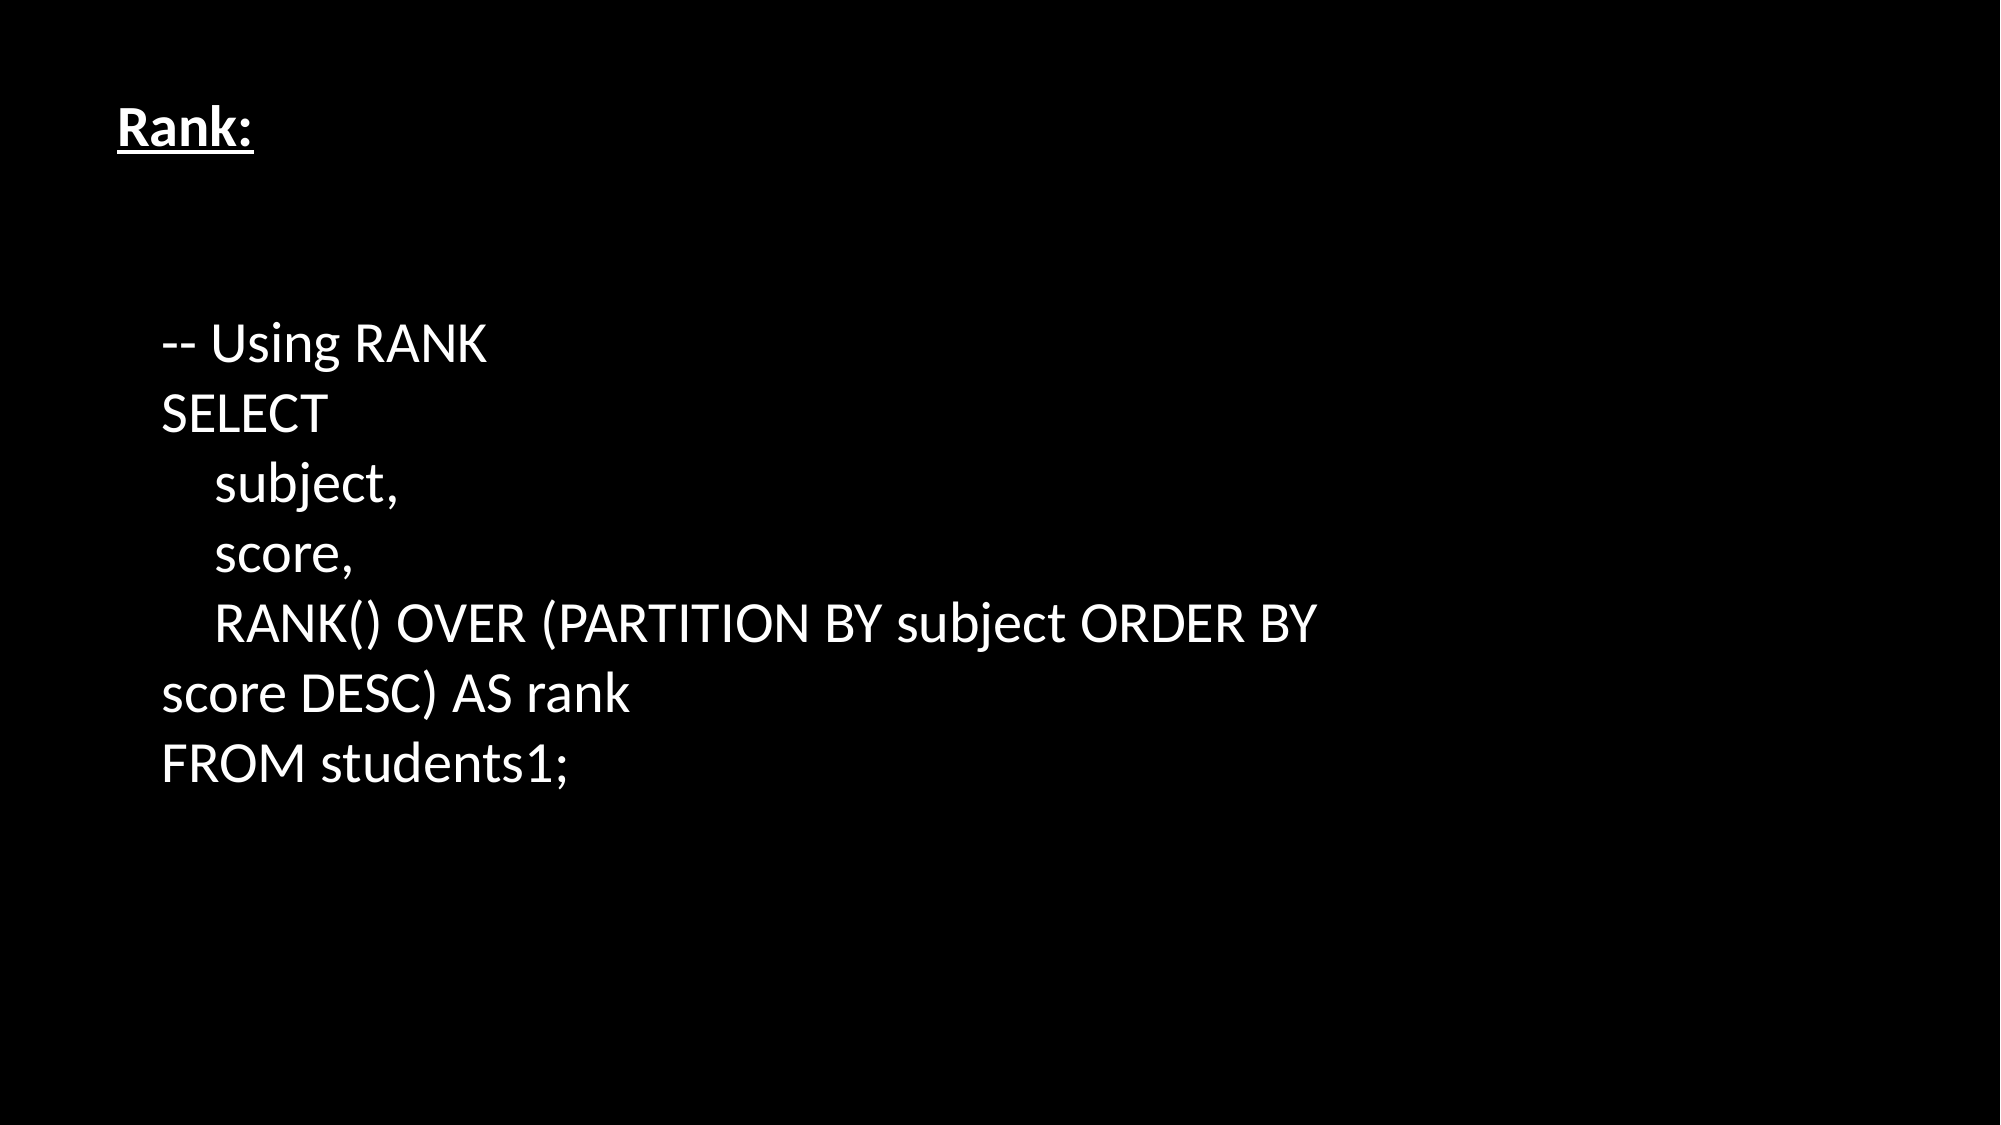

Rank:
-- Using RANK
SELECT
    subject,
    score,
    RANK() OVER (PARTITION BY subject ORDER BY score DESC) AS rank
FROM students1;